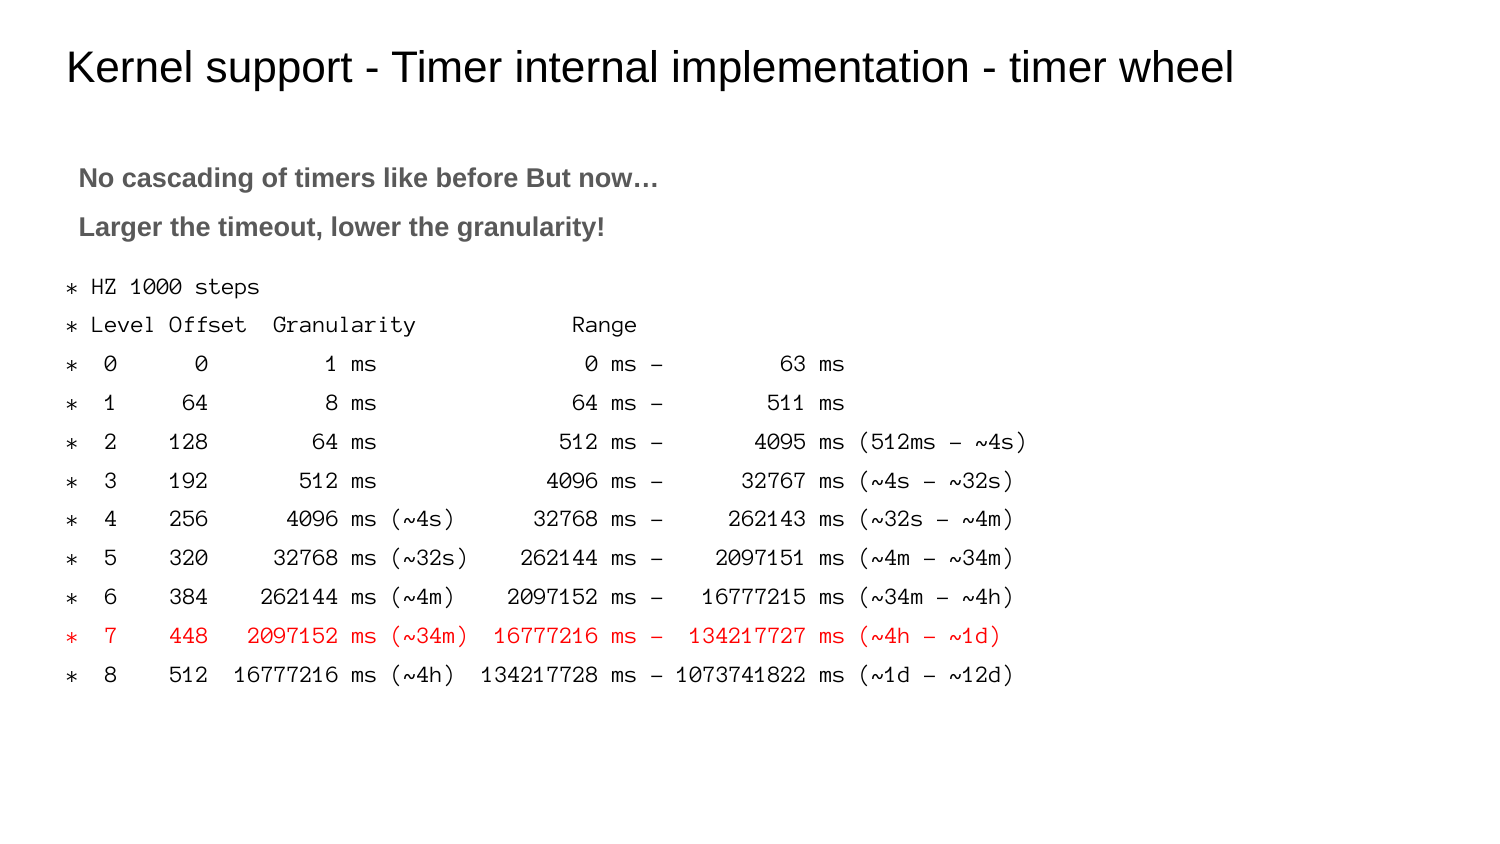

# Kernel support - Timer internal implementation - timer wheel
No cascading of timers like before But now…
Larger the timeout, lower the granularity!
 * HZ 1000 steps
 * Level Offset  Granularity            Range
 *  0      0         1 ms                0 ms -         63 ms
 *  1     64         8 ms               64 ms -        511 ms
 *  2    128        64 ms              512 ms -       4095 ms (512ms - ~4s)
 *  3    192       512 ms             4096 ms -      32767 ms (~4s - ~32s)
 *  4    256      4096 ms (~4s)      32768 ms -     262143 ms (~32s - ~4m)
 *  5    320     32768 ms (~32s)    262144 ms -    2097151 ms (~4m - ~34m)
 *  6    384    262144 ms (~4m)    2097152 ms -   16777215 ms (~34m - ~4h)
 *  7    448   2097152 ms (~34m)  16777216 ms -  134217727 ms (~4h - ~1d)
 *  8    512  16777216 ms (~4h)  134217728 ms - 1073741822 ms (~1d - ~12d)